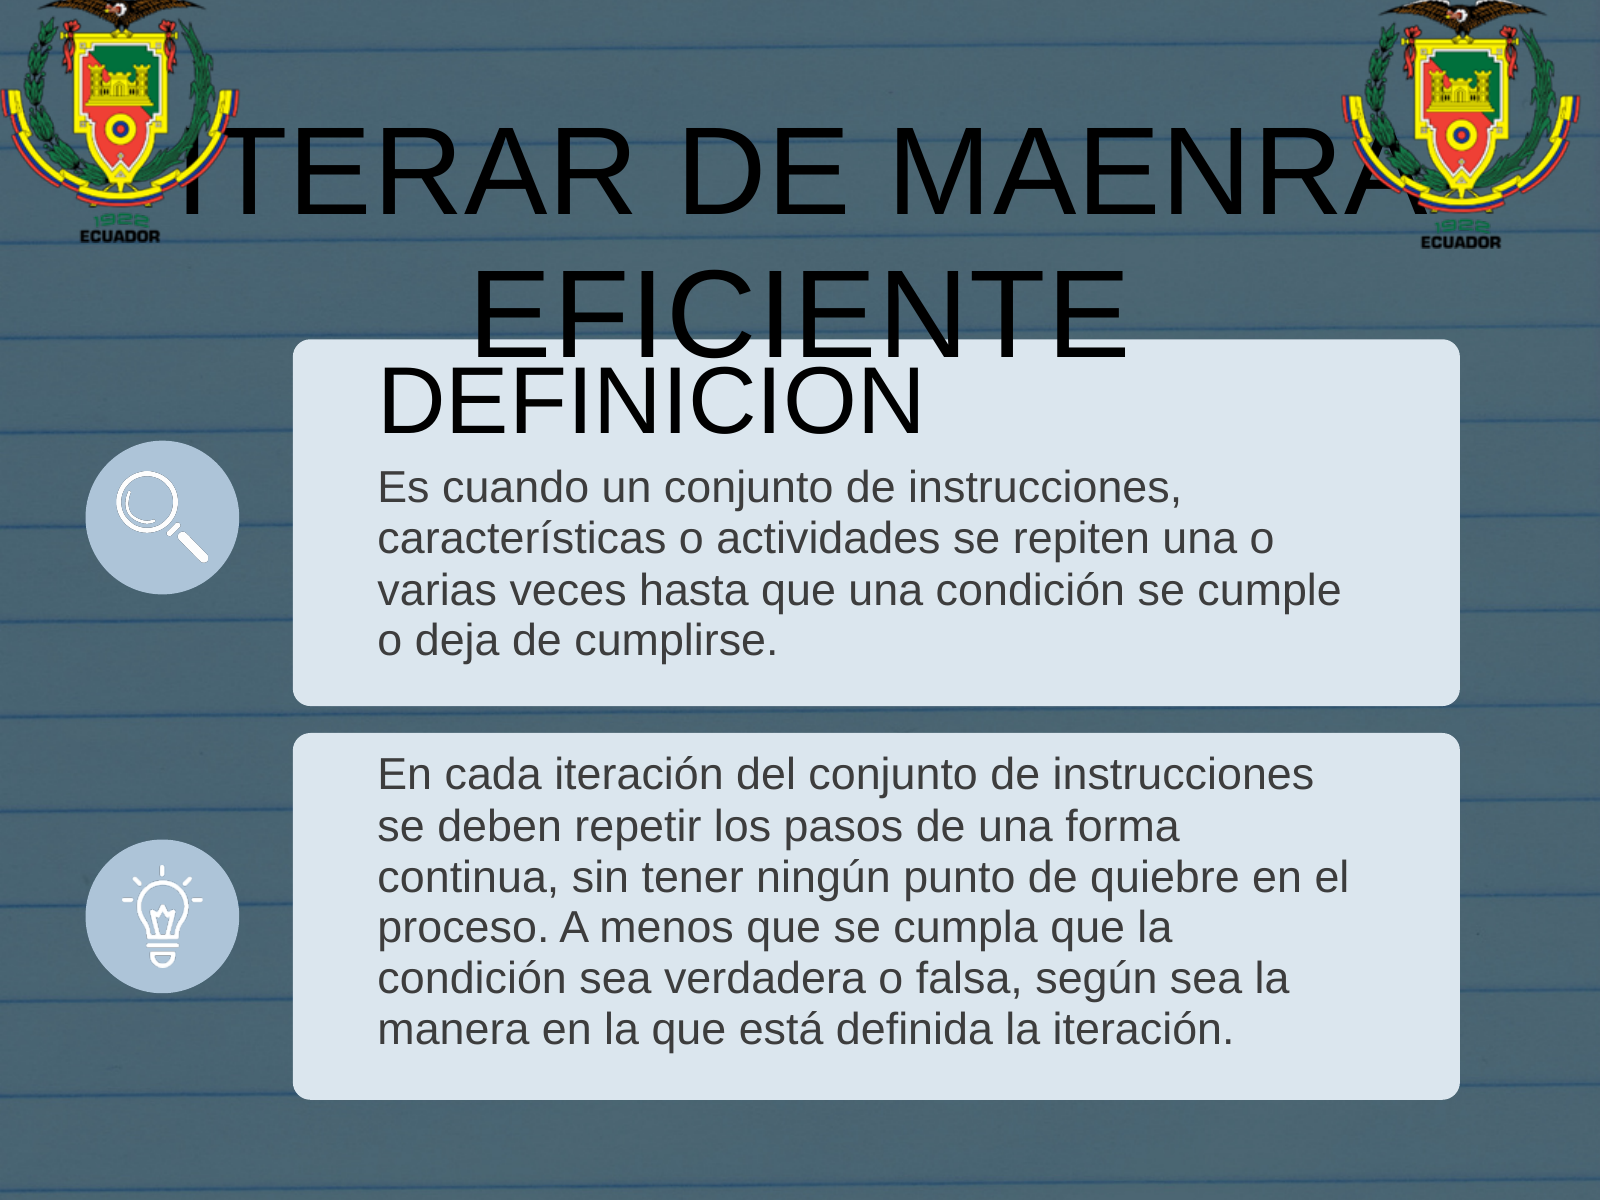

ITERAR DE MAENRA EFICIENTE

DEFINICION

Es cuando un conjunto de instrucciones, características o actividades se repiten una o varias veces hasta que una condición se cumple o deja de cumplirse.

En cada iteración del conjunto de instrucciones se deben repetir los pasos de una forma continua, sin tener ningún punto de quiebre en el proceso. A menos que se cumpla que la condición sea verdadera o falsa, según sea la manera en la que está definida la iteración.